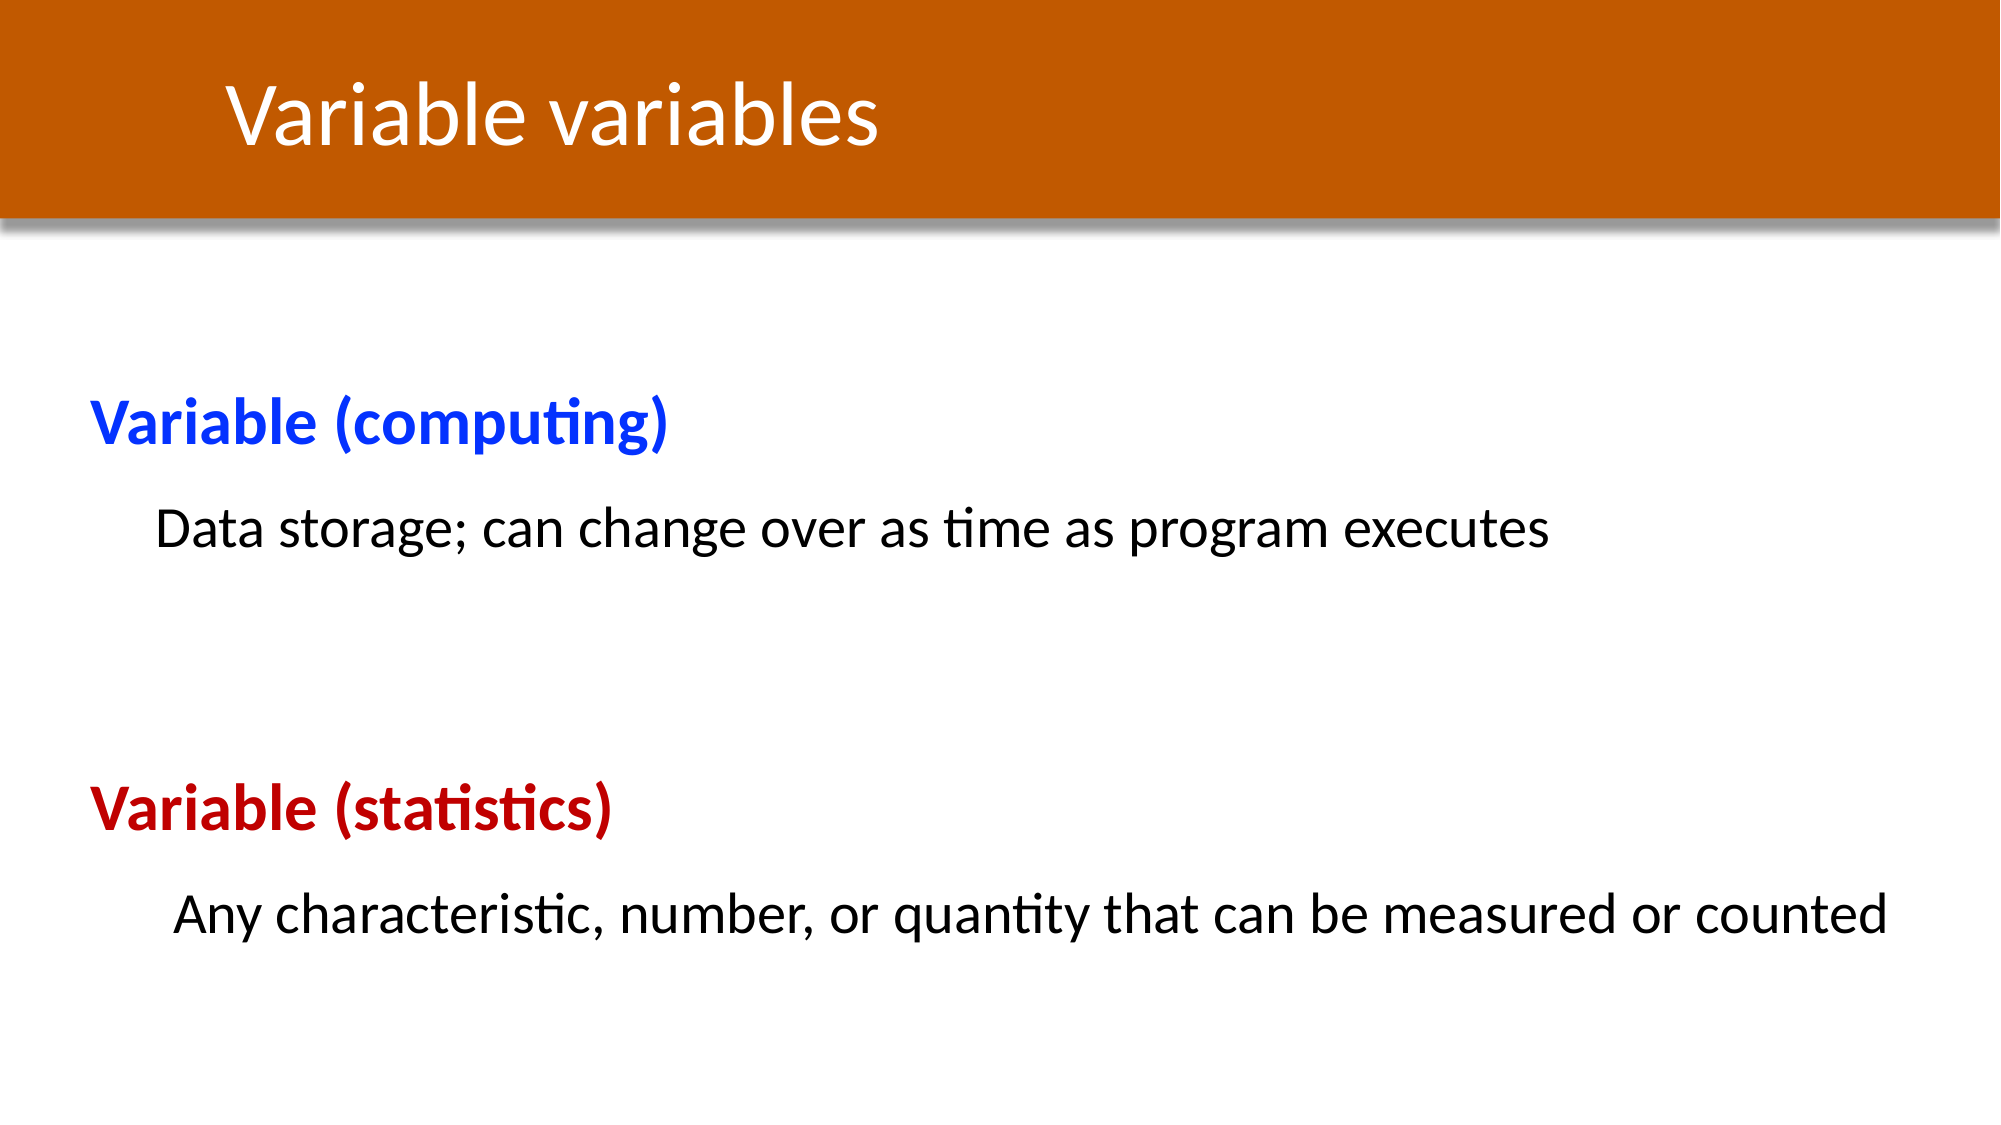

Variable variables
Variable (computing)
Data storage; can change over as time as program executes
Variable (statistics)
Any characteristic, number, or quantity that can be measured or counted